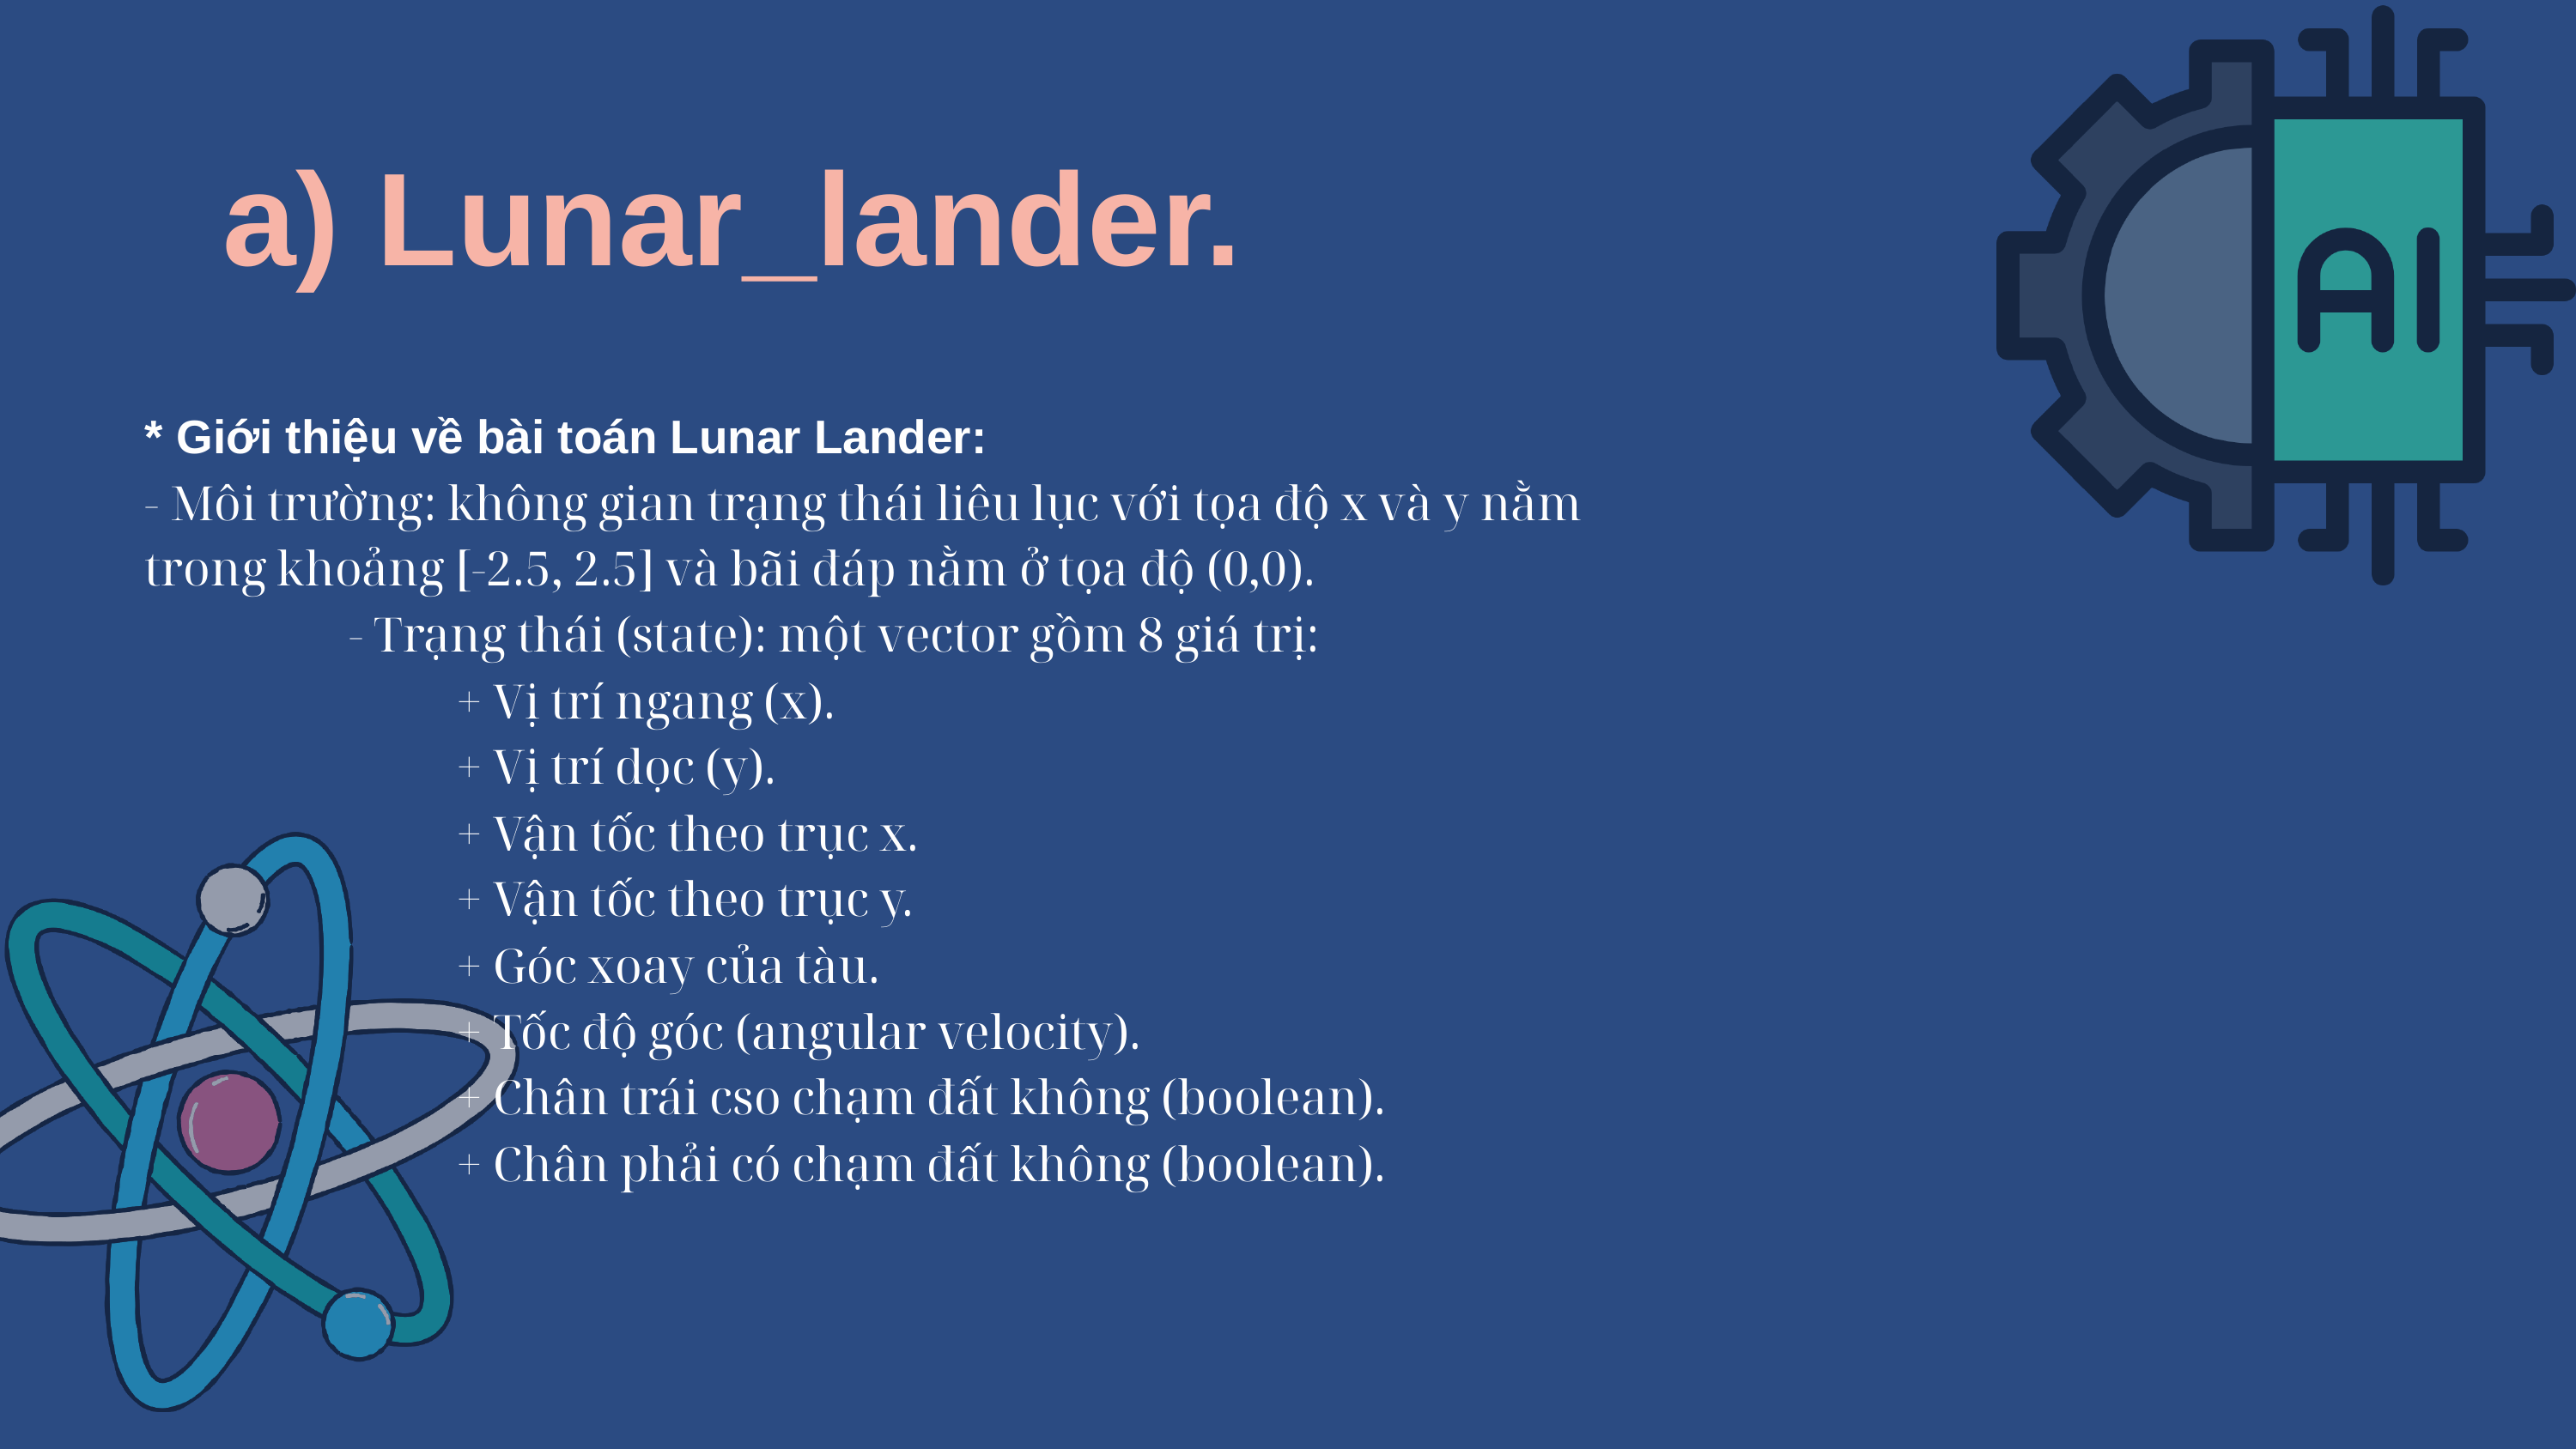

a) Lunar_lander.
* Giới thiệu về bài toán Lunar Lander:
- Môi trường: không gian trạng thái liêu lục với tọa độ x và y nằm trong khoảng [-2.5, 2.5] và bãi đáp nằm ở tọa độ (0,0).
                   - Trạng thái (state): một vector gồm 8 giá trị:
                             + Vị trí ngang (x).
                             + Vị trí dọc (y).
                             + Vận tốc theo trục x.
                             + Vận tốc theo trục y.
                             + Góc xoay của tàu.
                             + Tốc độ góc (angular velocity).
                             + Chân trái cso chạm đất không (boolean).
                             + Chân phải có chạm đất không (boolean).